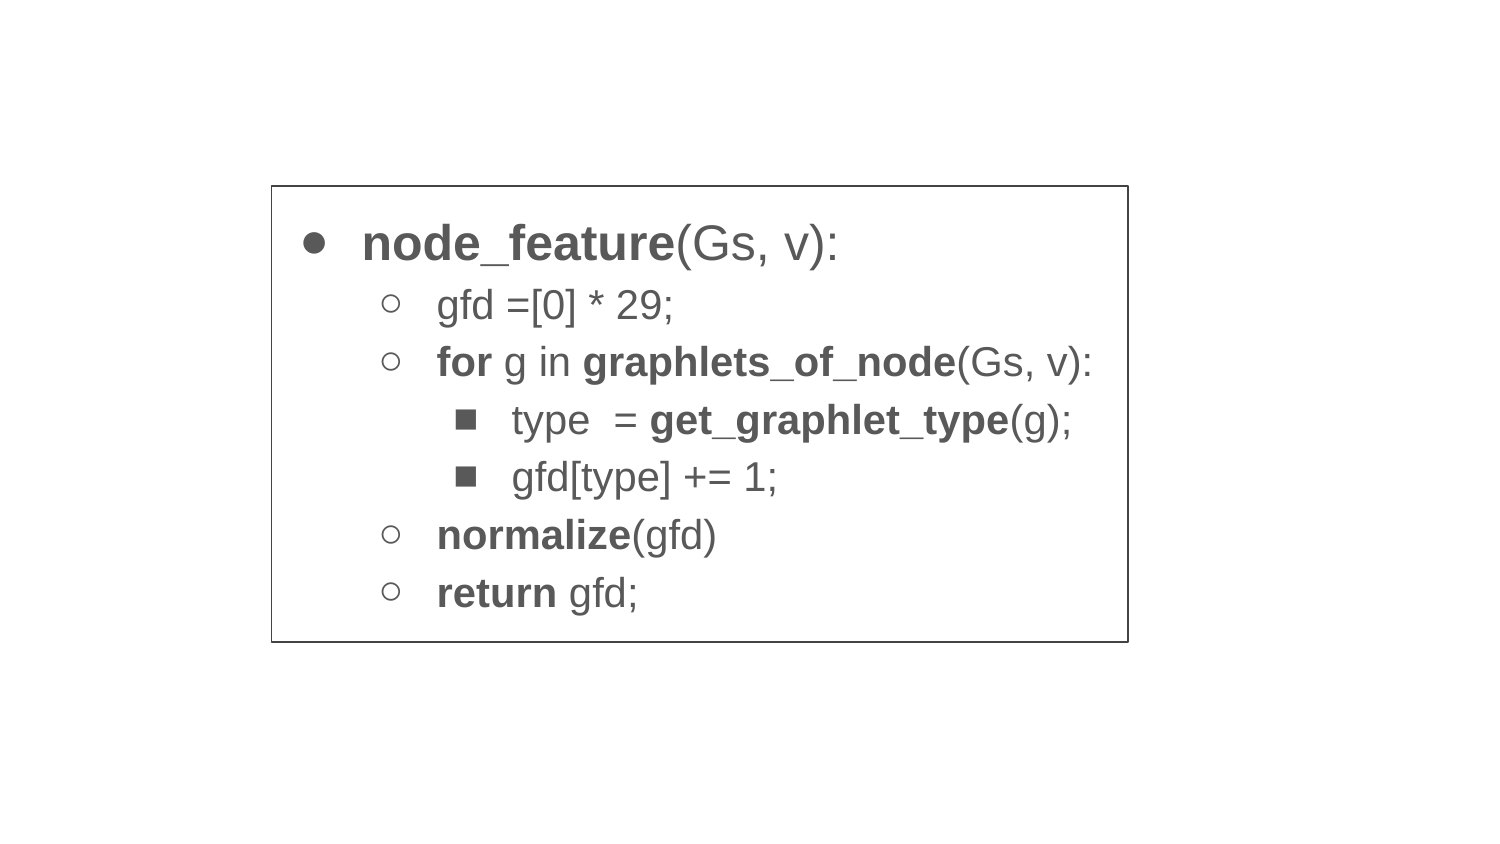

node_feature(Gs, v):
gfd =[0] * 29;
for g in graphlets_of_node(Gs, v):
type  = get_graphlet_type(g);
gfd[type] += 1;
normalize(gfd)
return gfd;